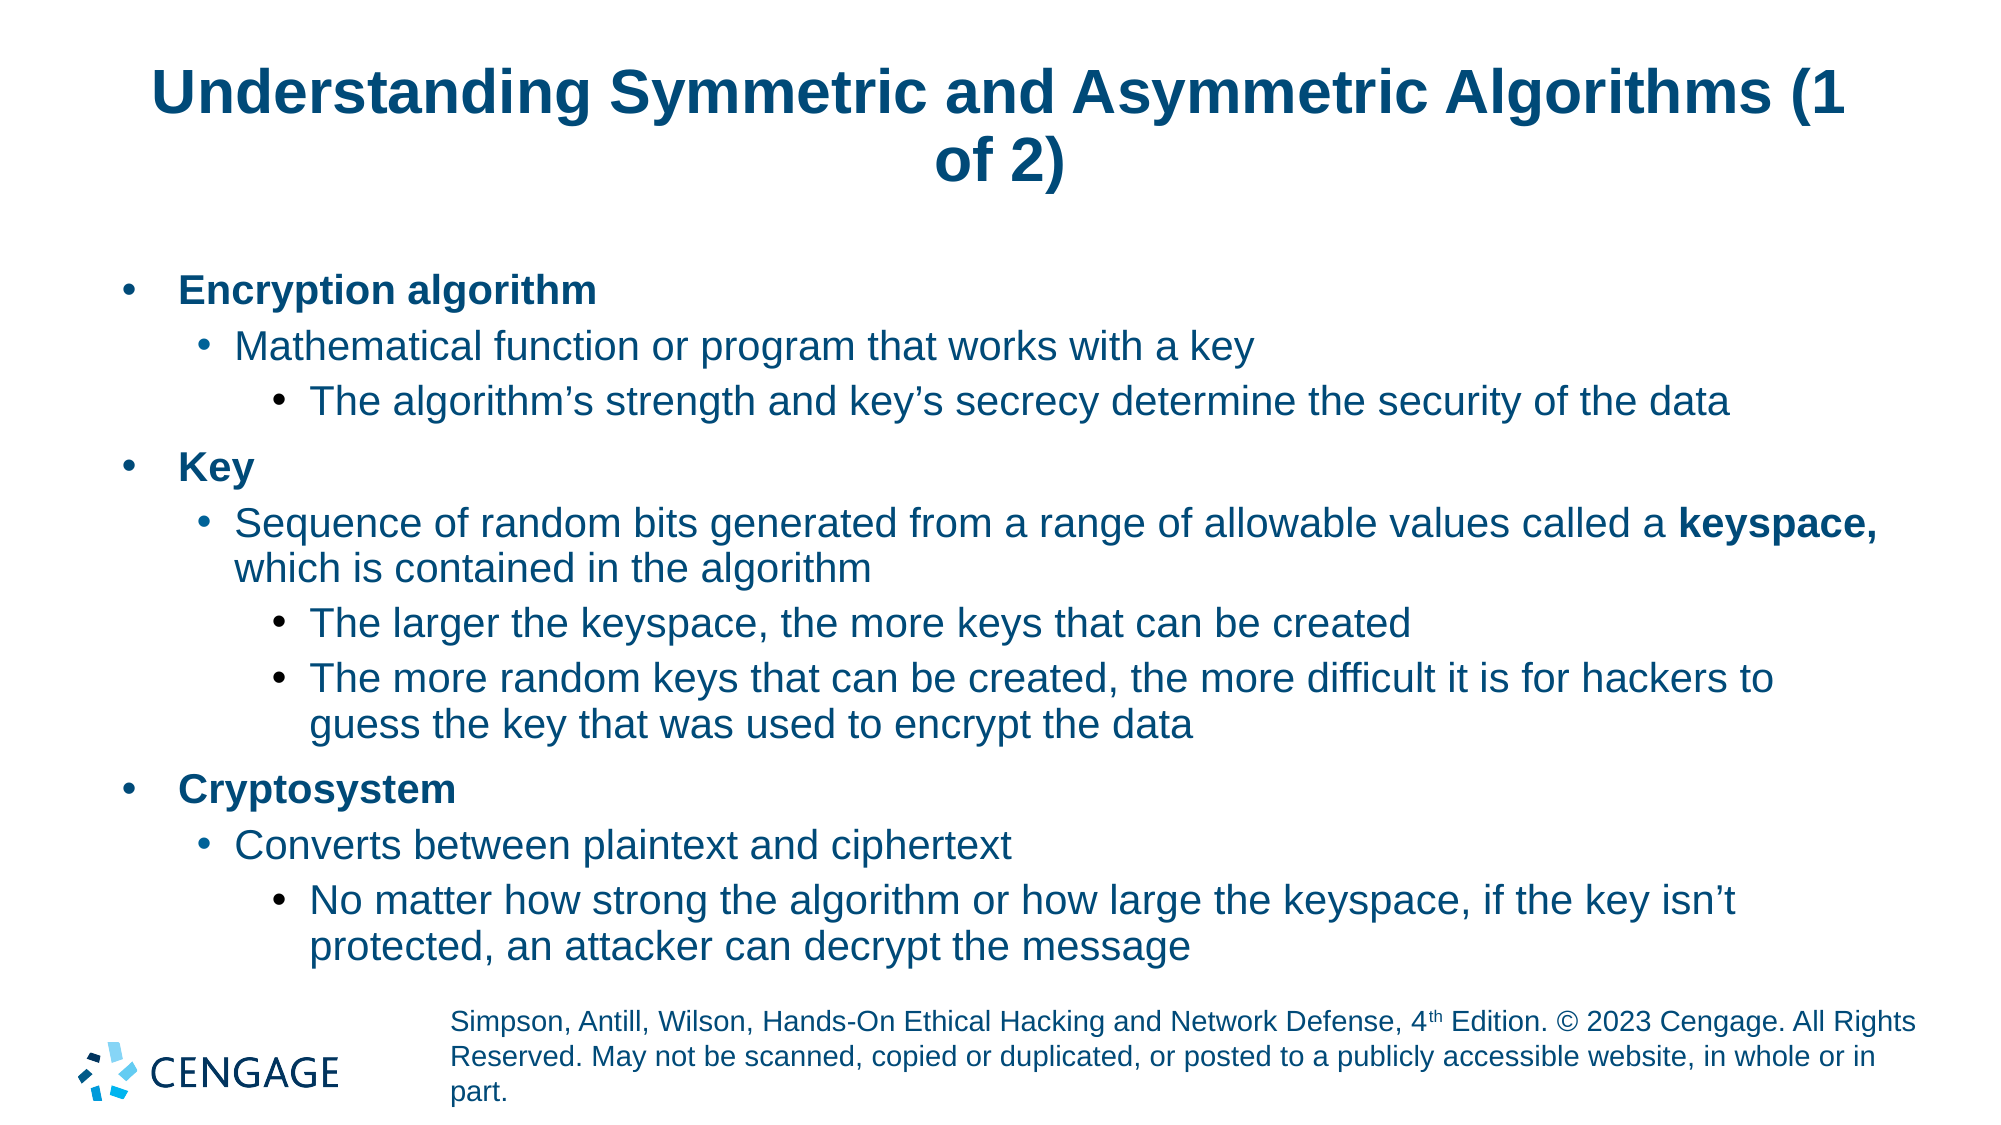

# Understanding Symmetric and Asymmetric Algorithms (1 of 2)
Encryption algorithm
Mathematical function or program that works with a key
The algorithm’s strength and key’s secrecy determine the security of the data
Key
Sequence of random bits generated from a range of allowable values called a keyspace, which is contained in the algorithm
The larger the keyspace, the more keys that can be created
The more random keys that can be created, the more difficult it is for hackers to guess the key that was used to encrypt the data
Cryptosystem
Converts between plaintext and ciphertext
No matter how strong the algorithm or how large the keyspace, if the key isn’t protected, an attacker can decrypt the message